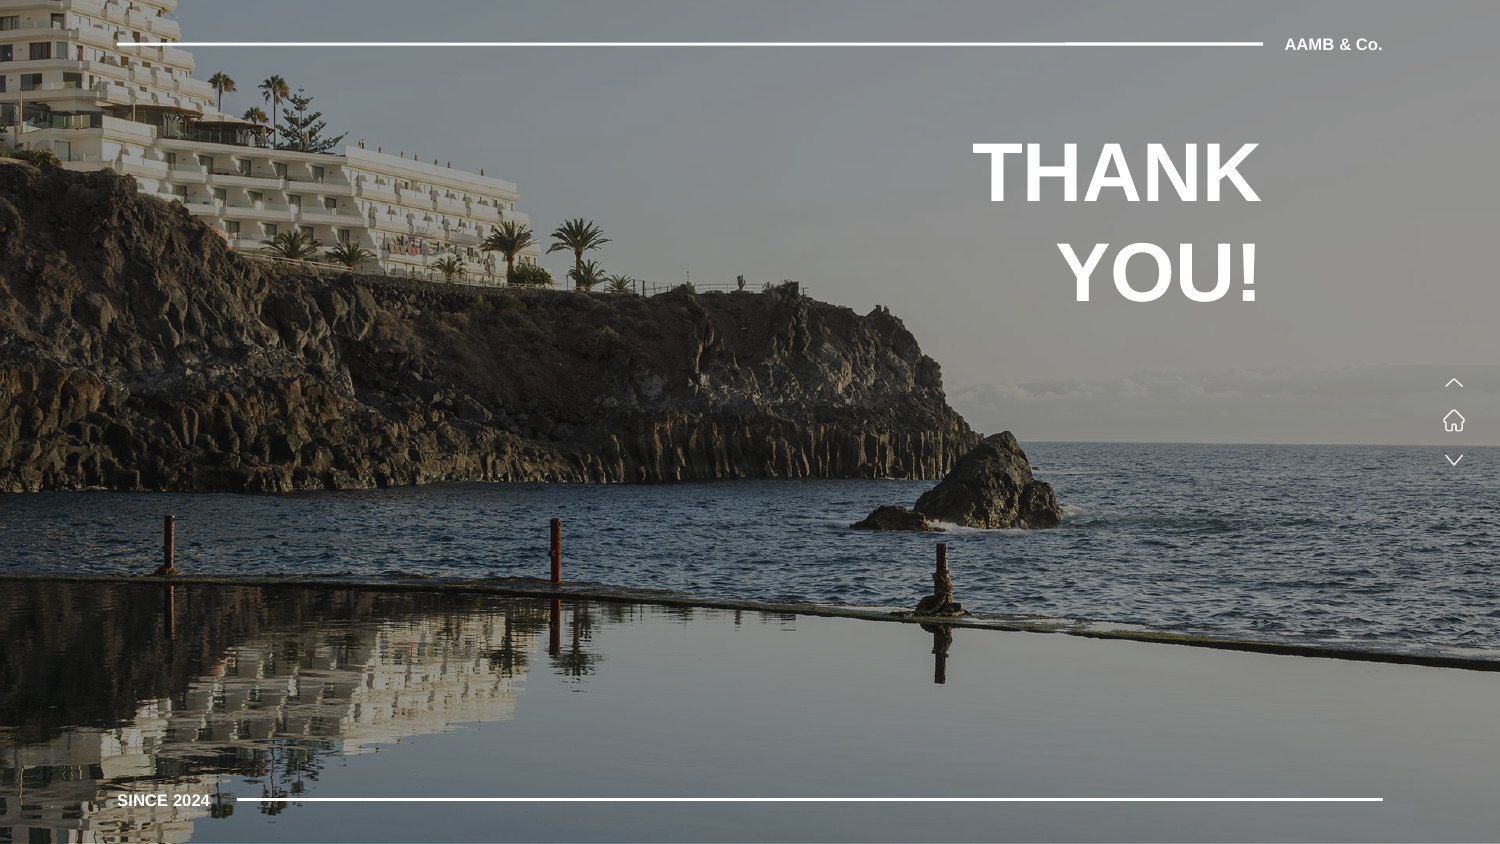

AAMB & Co.
# THANK YOU!

SINCE 2024